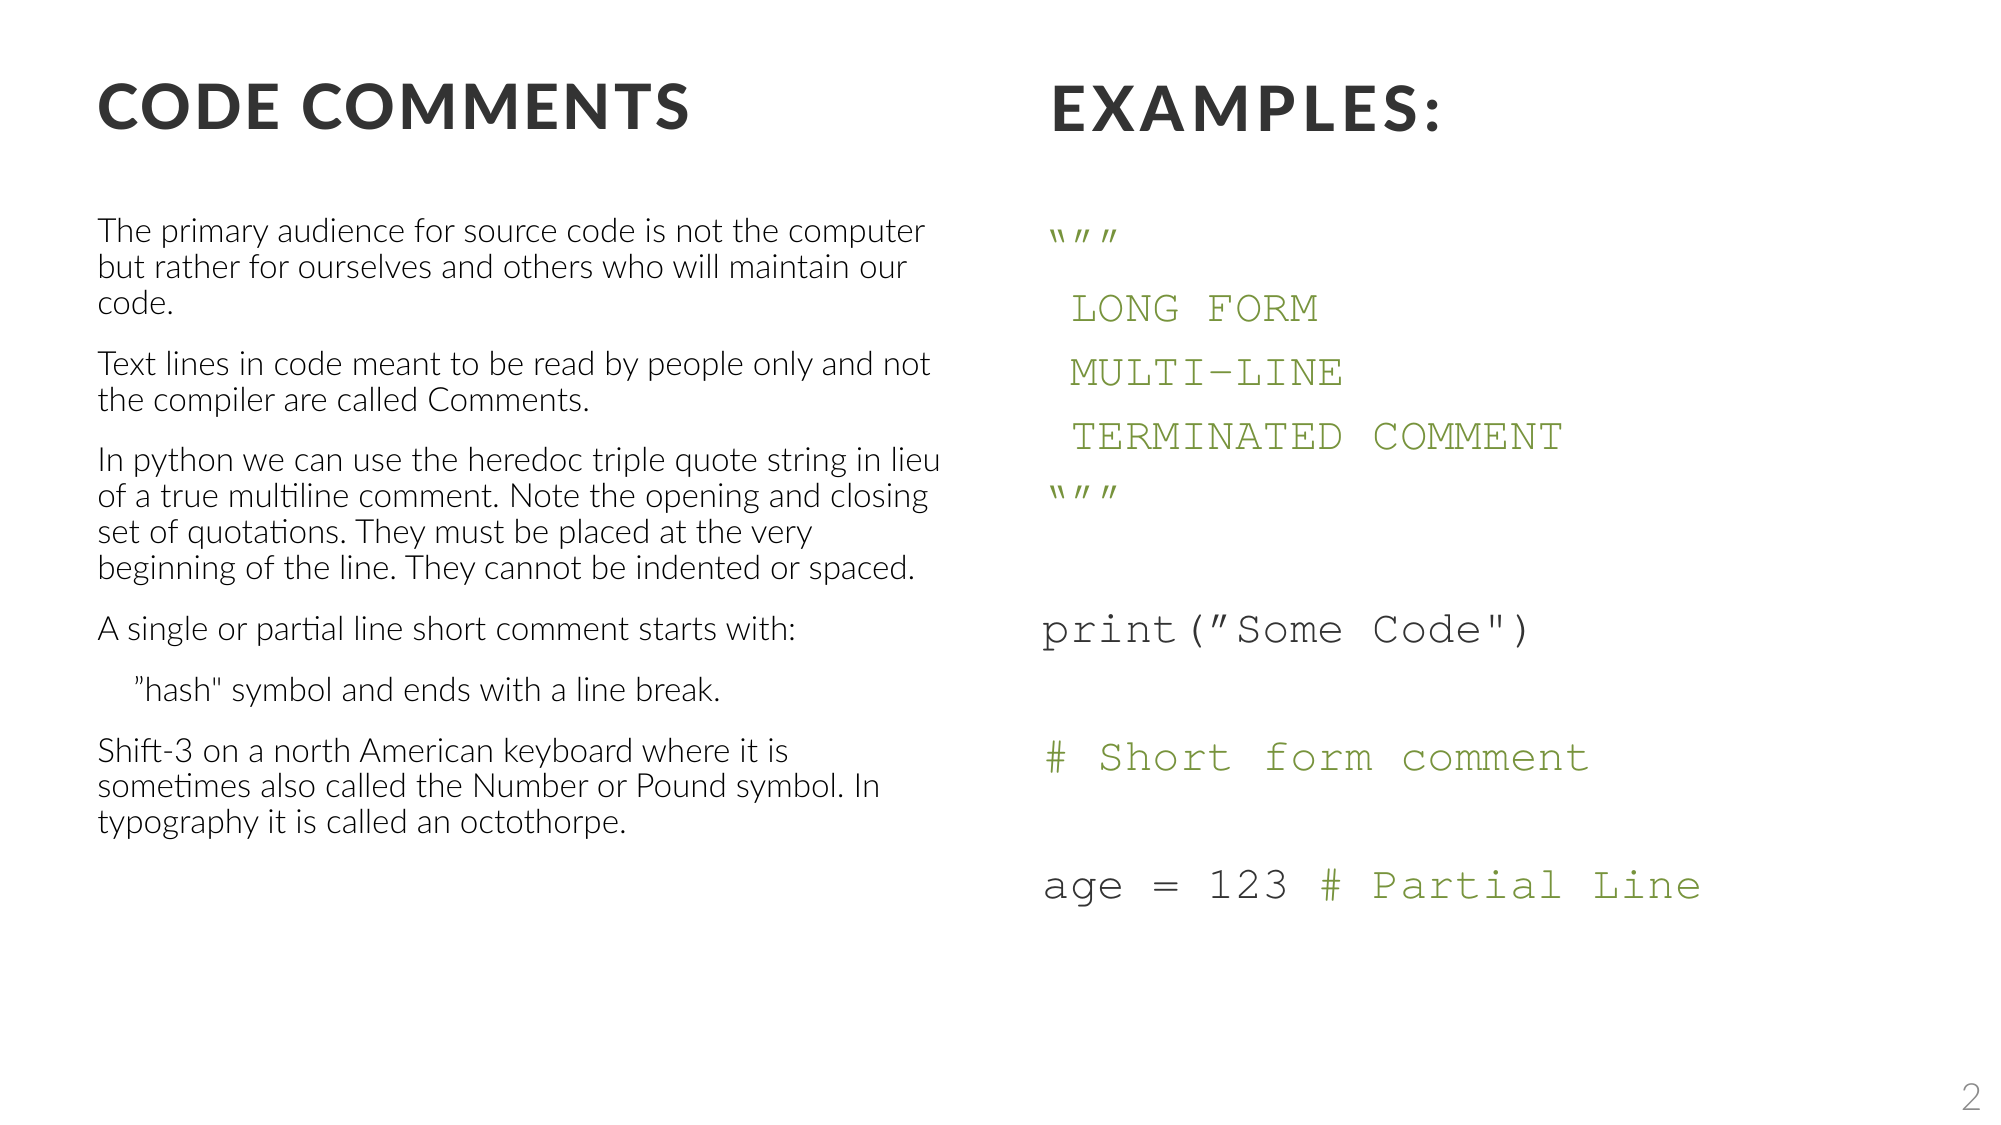

# CODE COMMENTS
EXAMPLES:
The primary audience for source code is not the computer but rather for ourselves and others who will maintain our code.
Text lines in code meant to be read by people only and not the compiler are called Comments.
In python we can use the heredoc triple quote string in lieu of a true multiline comment. Note the opening and closing set of quotations. They must be placed at the very beginning of the line. They cannot be indented or spaced.
A single or partial line short comment starts with:
    ”hash" symbol and ends with a line break.
Shift-3 on a north American keyboard where it is sometimes also called the Number or Pound symbol. In typography it is called an octothorpe.
“””
 LONG FORM
 MULTI-LINE
 TERMINATED COMMENT
“””

print(”Some Code")

# Short form comment

age = 123 # Partial Line
2